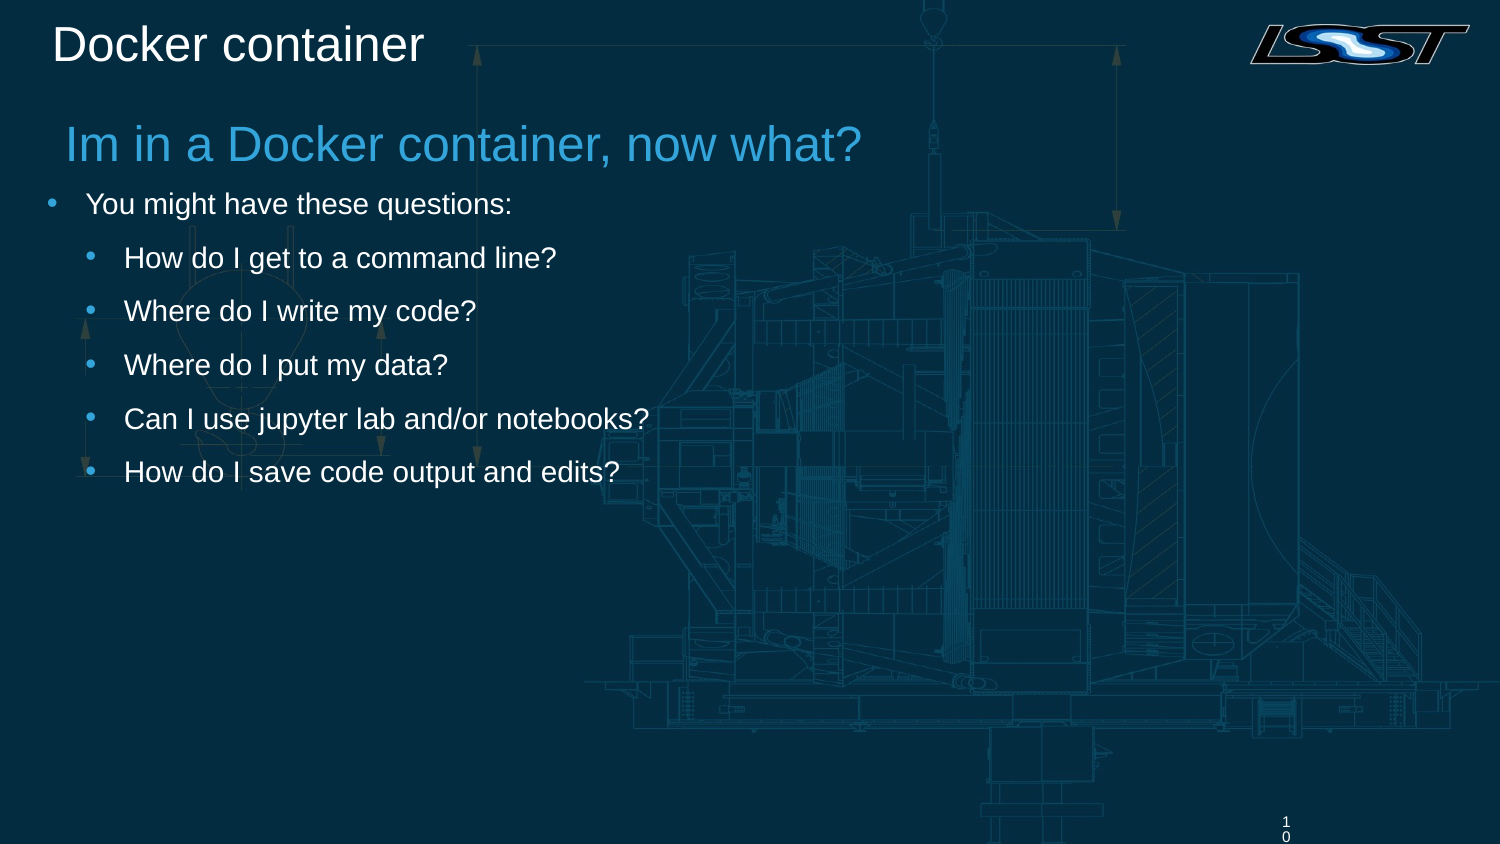

Docker container
Im in a Docker container, now what?
You might have these questions:
How do I get to a command line?
Where do I write my code?
Where do I put my data?
Can I use jupyter lab and/or notebooks?
How do I save code output and edits?
10